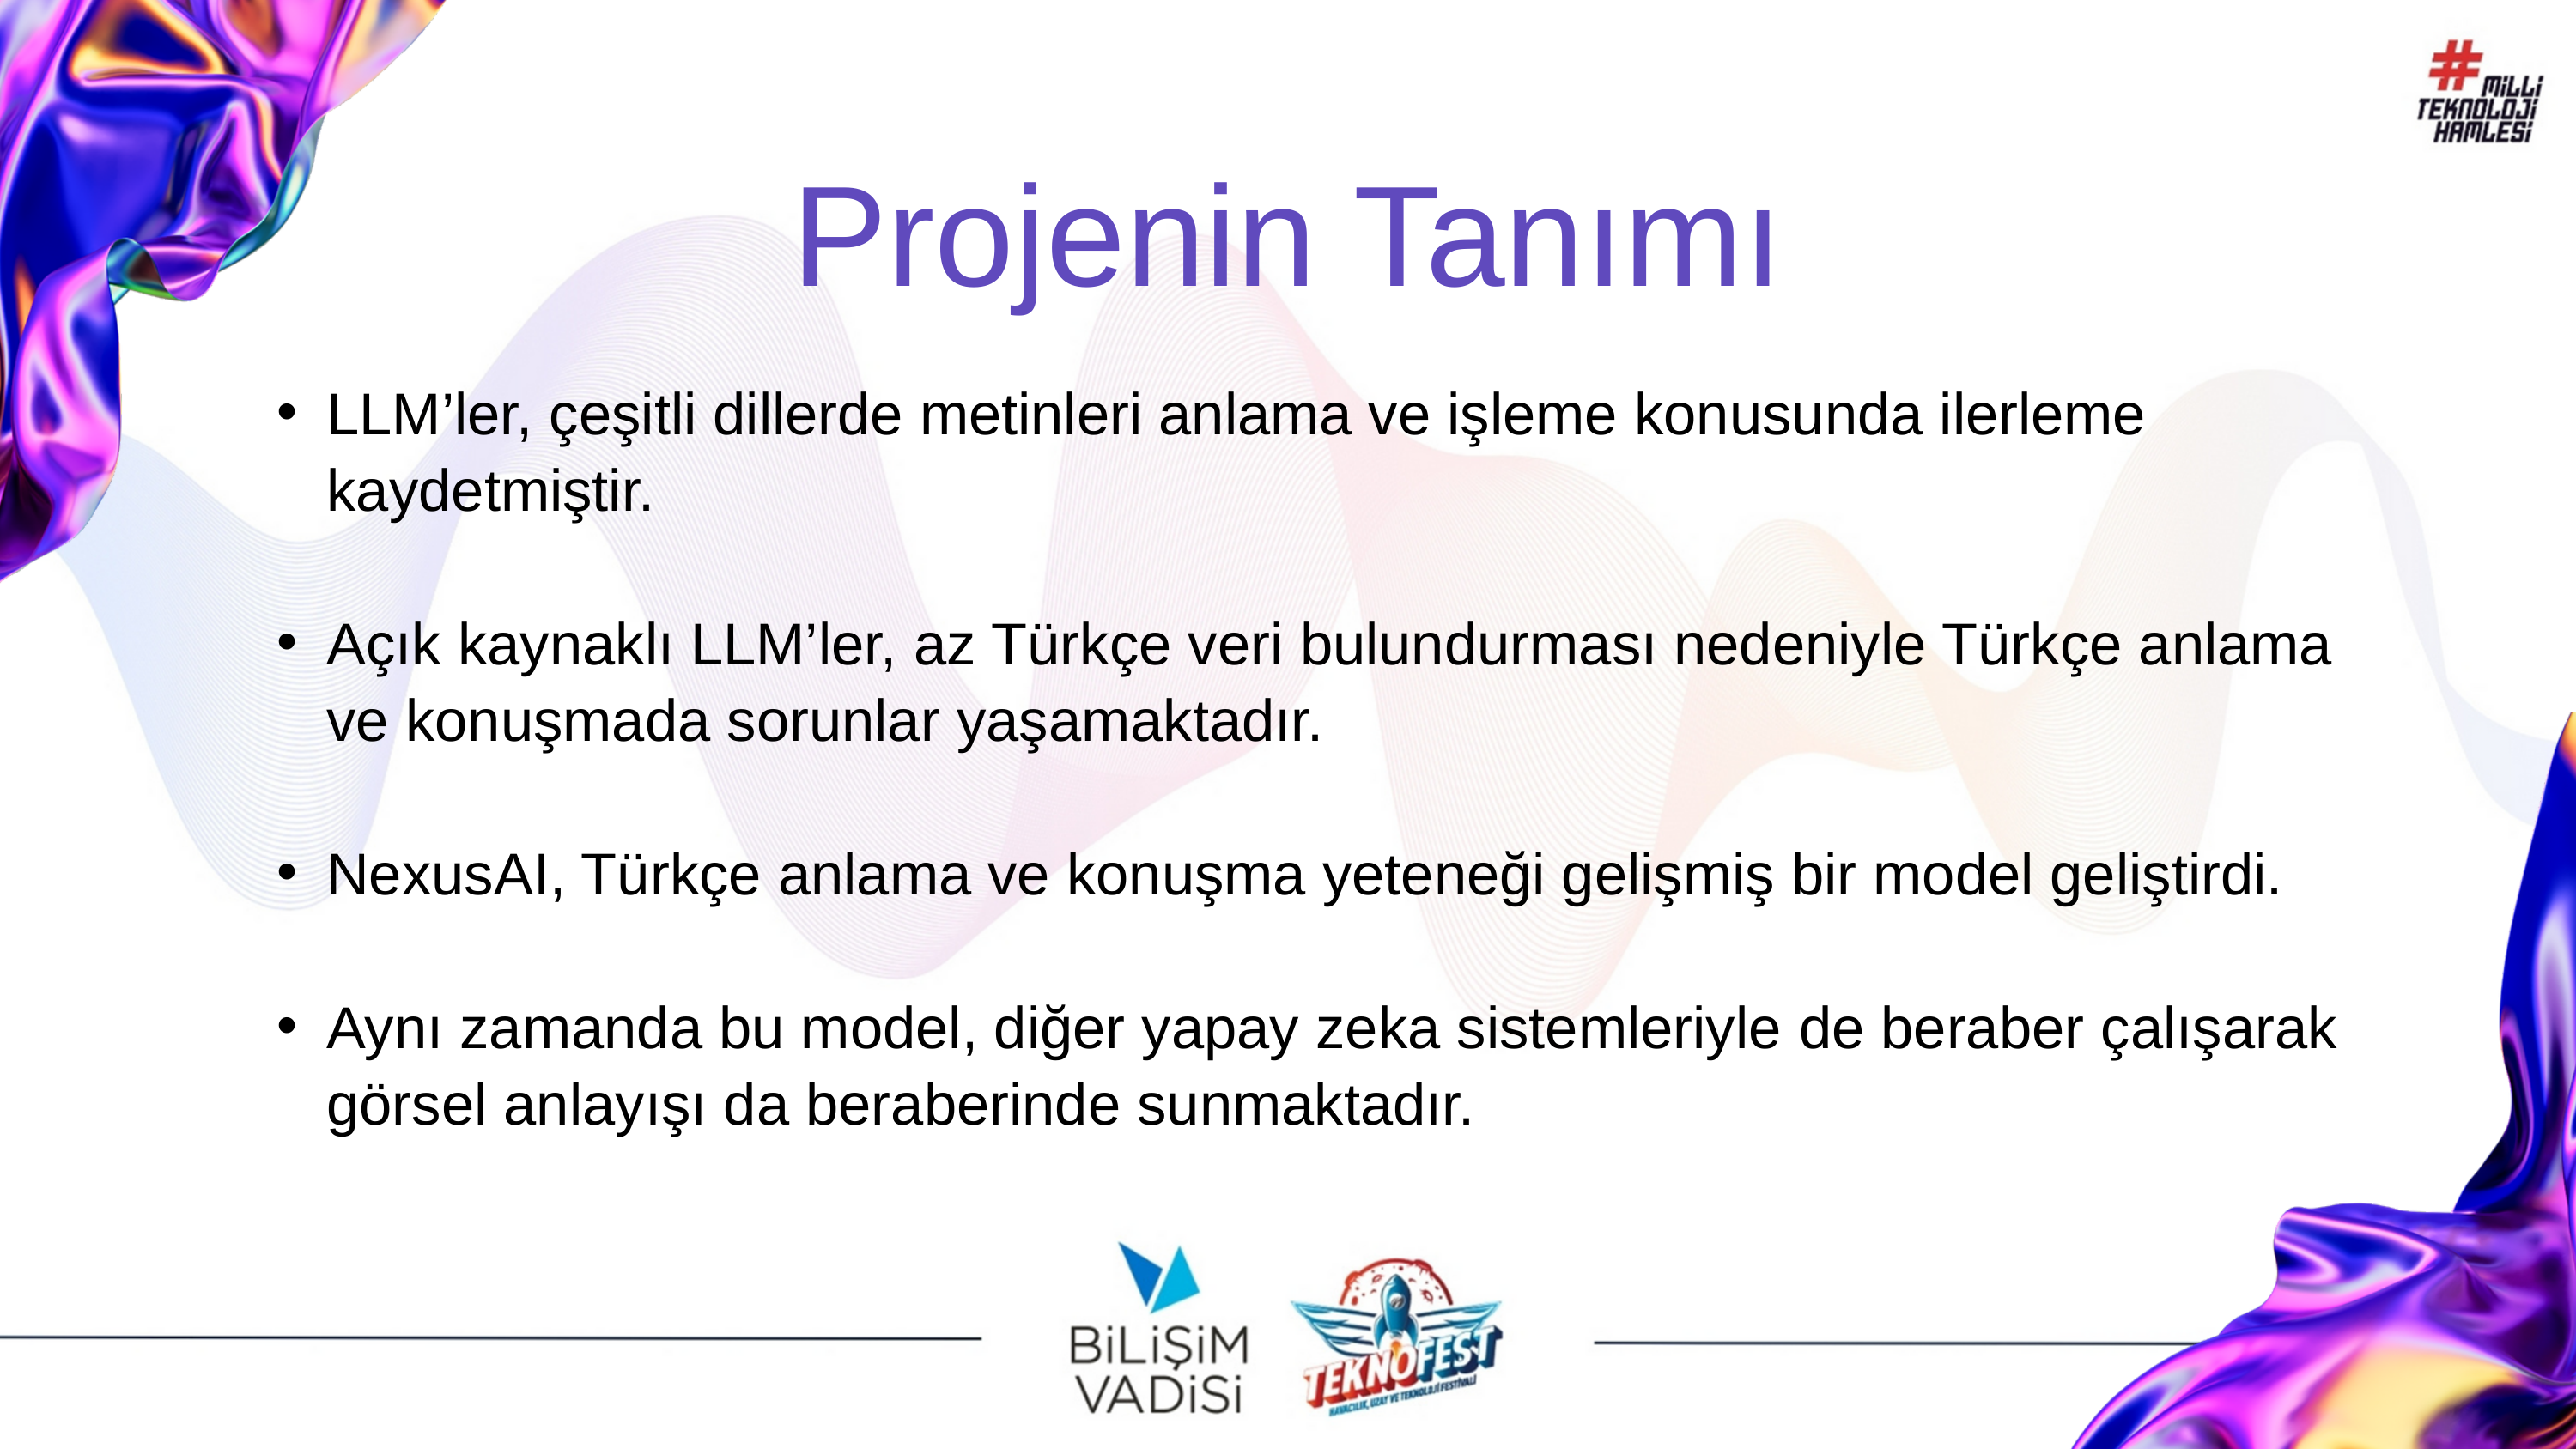

Projenin Tanımı
LLM’ler, çeşitli dillerde metinleri anlama ve işleme konusunda ilerleme kaydetmiştir.

Açık kaynaklı LLM’ler, az Türkçe veri bulundurması nedeniyle Türkçe anlama ve konuşmada sorunlar yaşamaktadır.

NexusAI, Türkçe anlama ve konuşma yeteneği gelişmiş bir model geliştirdi.

Aynı zamanda bu model, diğer yapay zeka sistemleriyle de beraber çalışarak görsel anlayışı da beraberinde sunmaktadır.